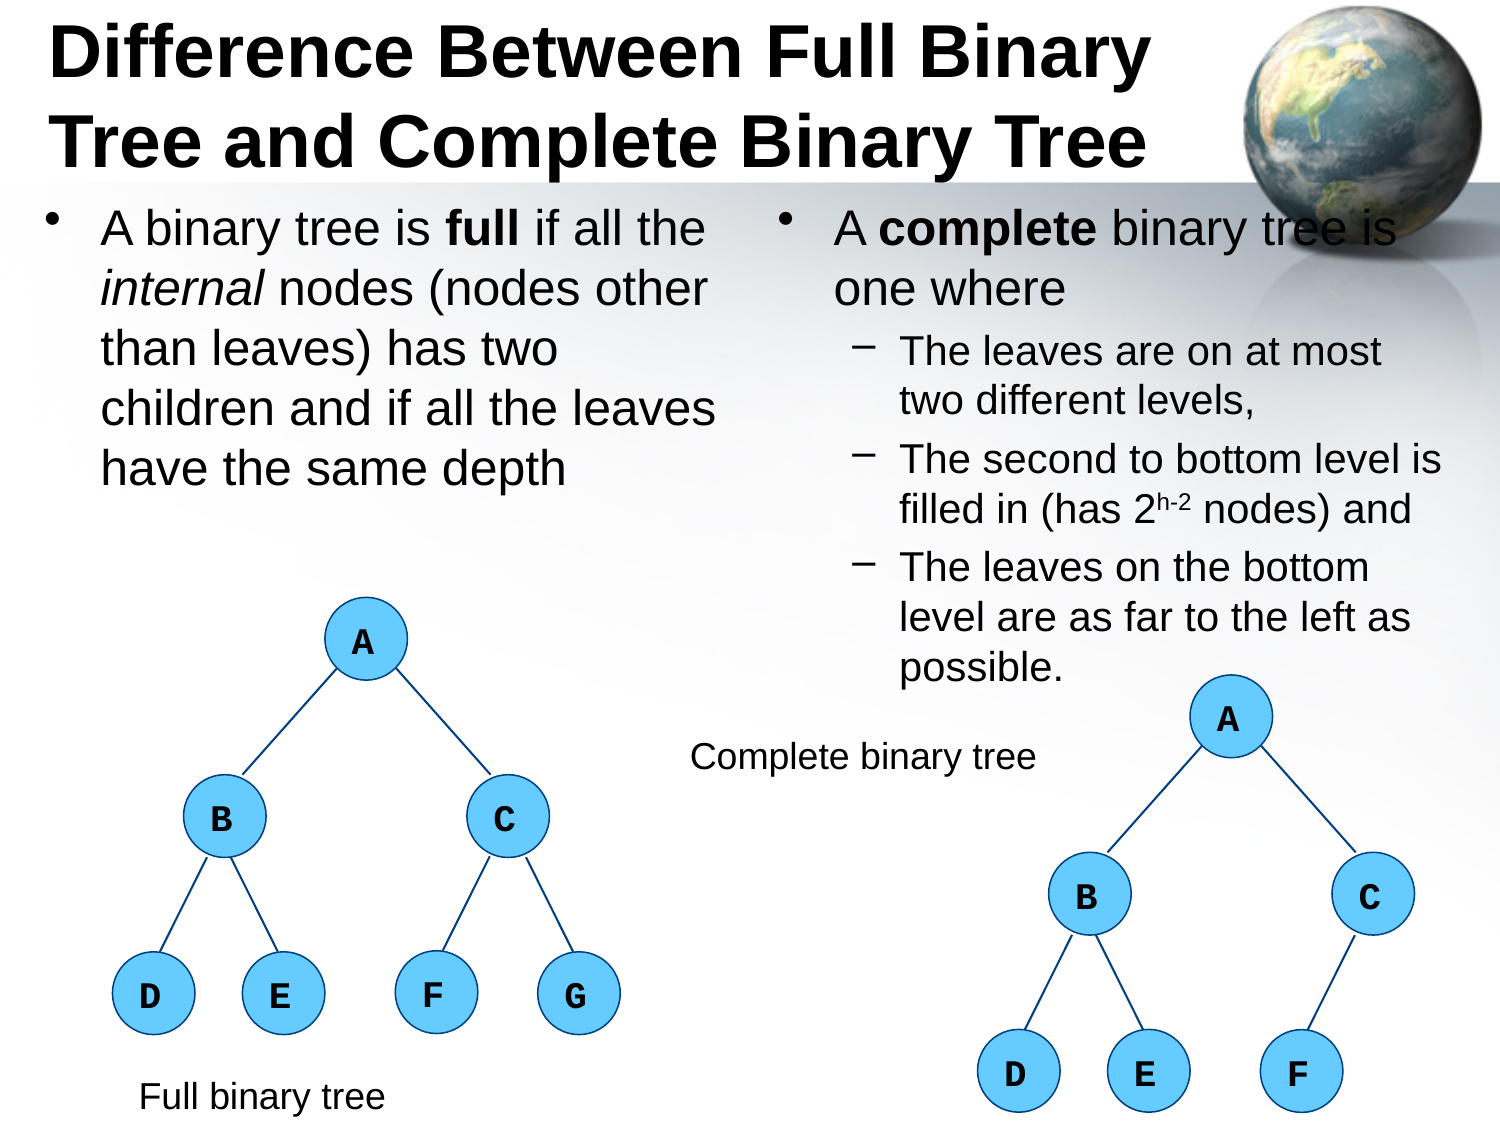

# Difference Between Full Binary Tree and Complete Binary Tree
A binary tree is full if all the internal nodes (nodes other than leaves) has two children and if all the leaves have the same depth

A complete binary tree is one where
The leaves are on at most two different levels,
The second to bottom level is filled in (has 2h-2 nodes) and
The leaves on the bottom level are as far to the left as possible.

A

B
C

F
D
E
G

A

B
C

D
E
F
Complete binary tree
Full binary tree